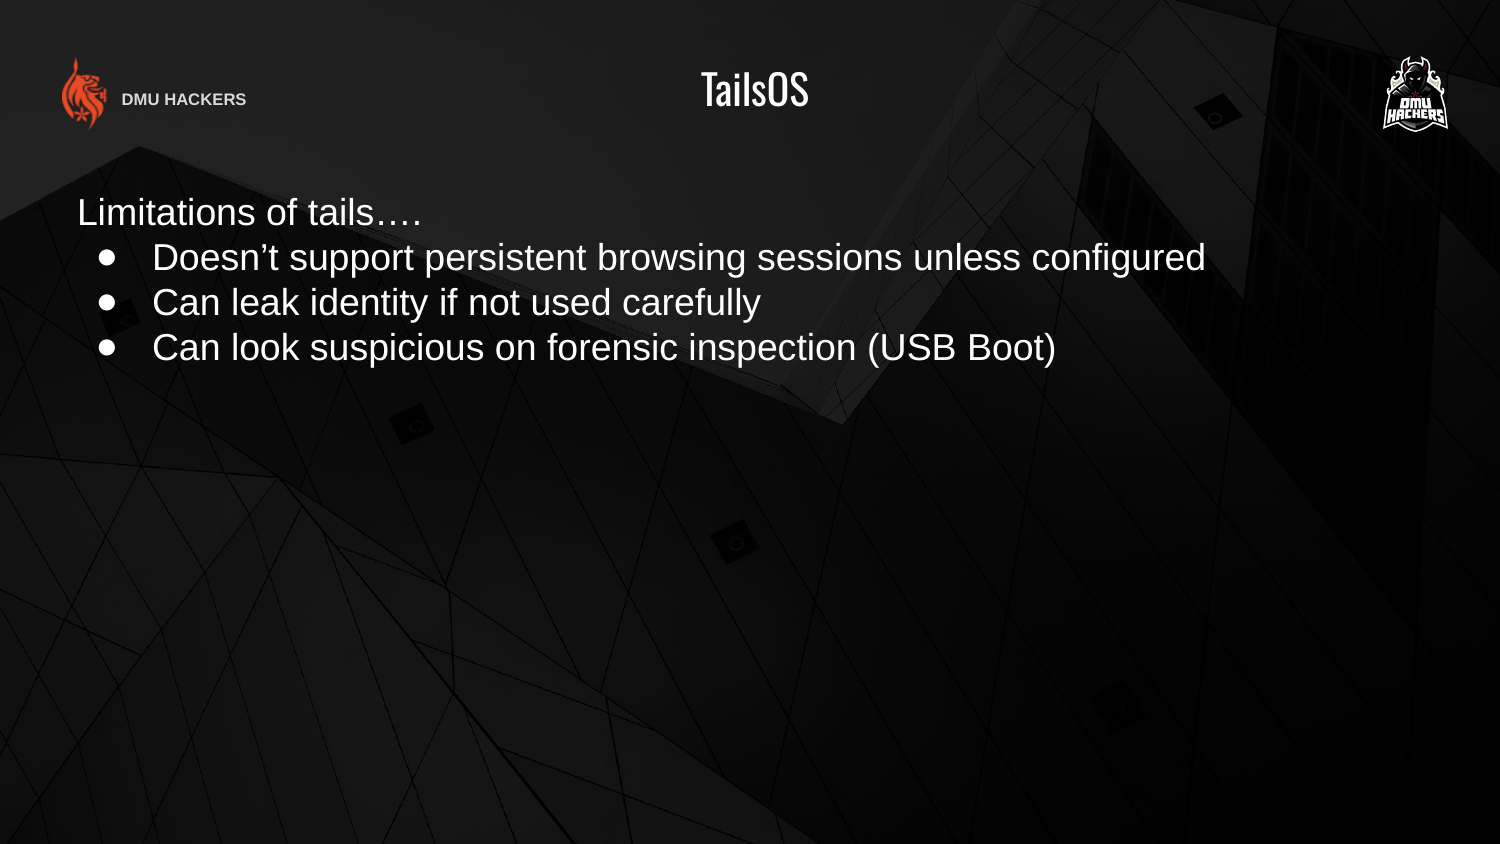

TailsOS

DMU HACKERS
Limitations of tails….
Doesn’t support persistent browsing sessions unless configured
Can leak identity if not used carefully
Can look suspicious on forensic inspection (USB Boot)